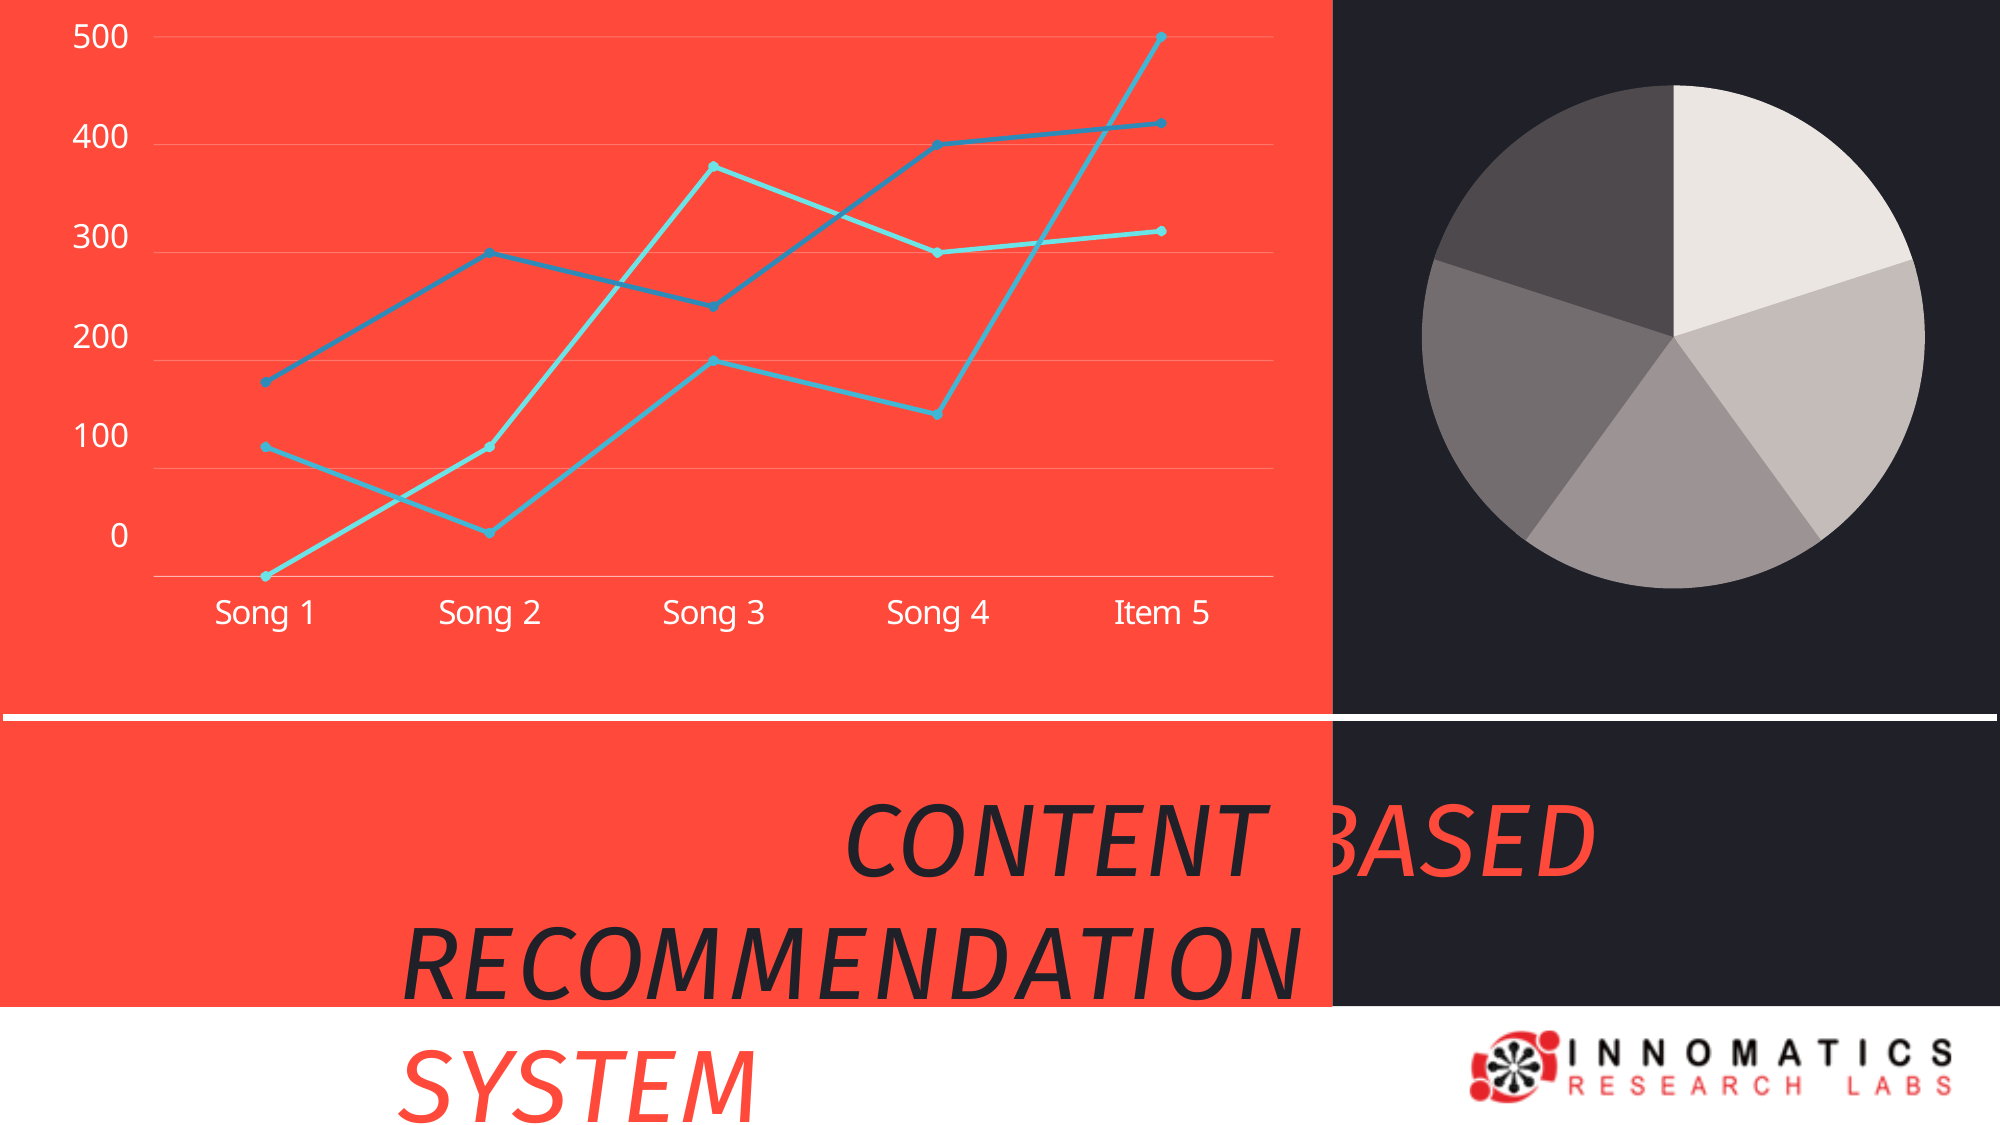

500

400

300

200

100

0

Song 1
Song 2
Song 3
Song 4
Item 5
CONTENT	BASED  RECOMMENDATION	SYSTEM